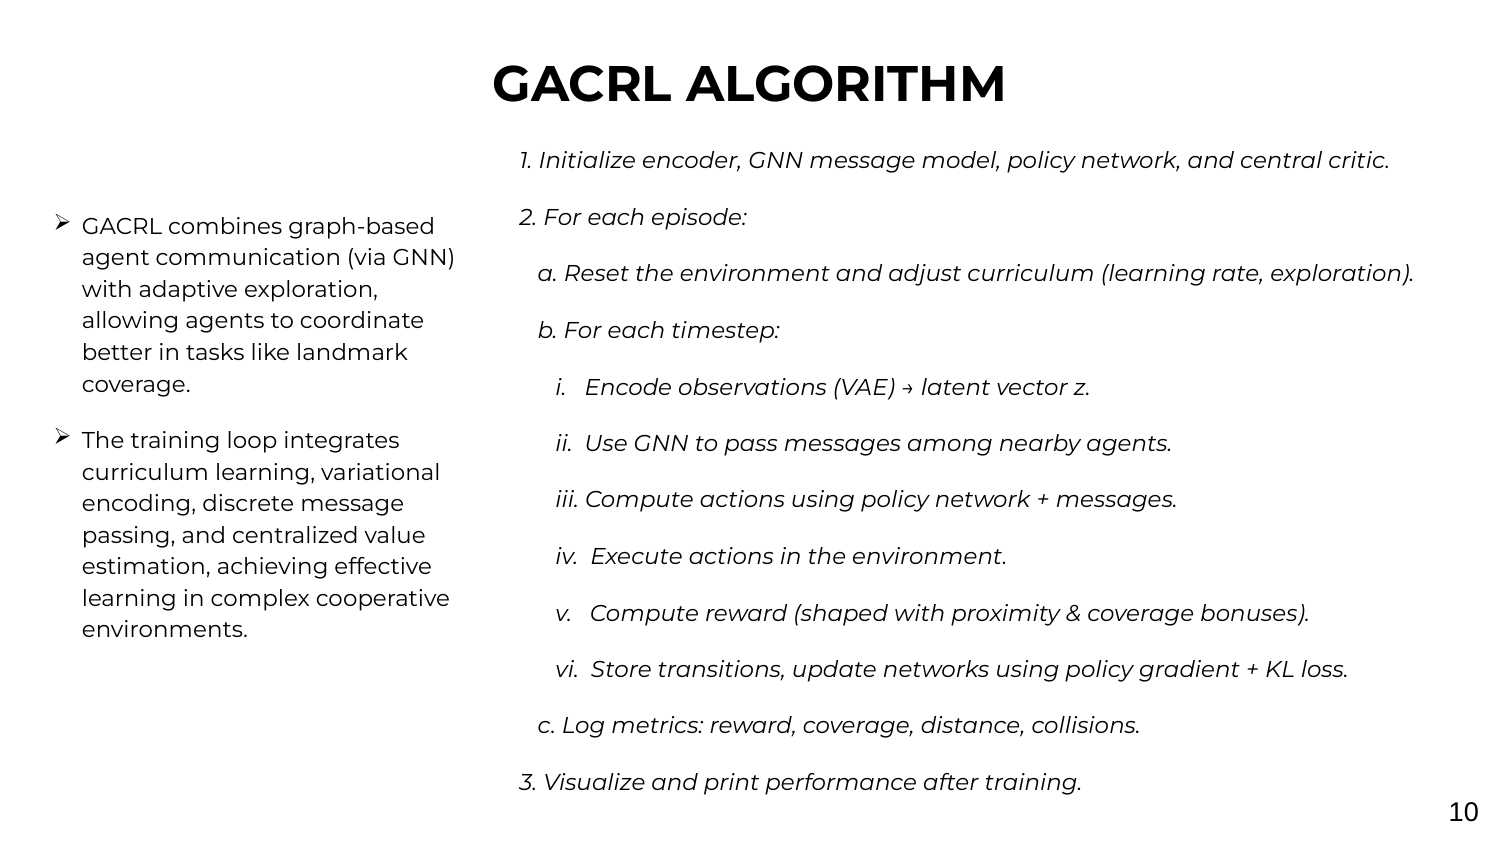

# GACRL ALGORITHM
1. Initialize encoder, GNN message model, policy network, and central critic.
2. For each episode:
   a. Reset the environment and adjust curriculum (learning rate, exploration).
   b. For each timestep:
      i.   Encode observations (VAE) → latent vector z.
      ii.  Use GNN to pass messages among nearby agents.
      iii. Compute actions using policy network + messages.
      iv.  Execute actions in the environment.
      v.   Compute reward (shaped with proximity & coverage bonuses).
      vi.  Store transitions, update networks using policy gradient + KL loss.
   c. Log metrics: reward, coverage, distance, collisions.
3. Visualize and print performance after training.
GACRL combines graph-based agent communication (via GNN) with adaptive exploration, allowing agents to coordinate better in tasks like landmark coverage.
The training loop integrates curriculum learning, variational encoding, discrete message passing, and centralized value estimation, achieving effective learning in complex cooperative environments.
10